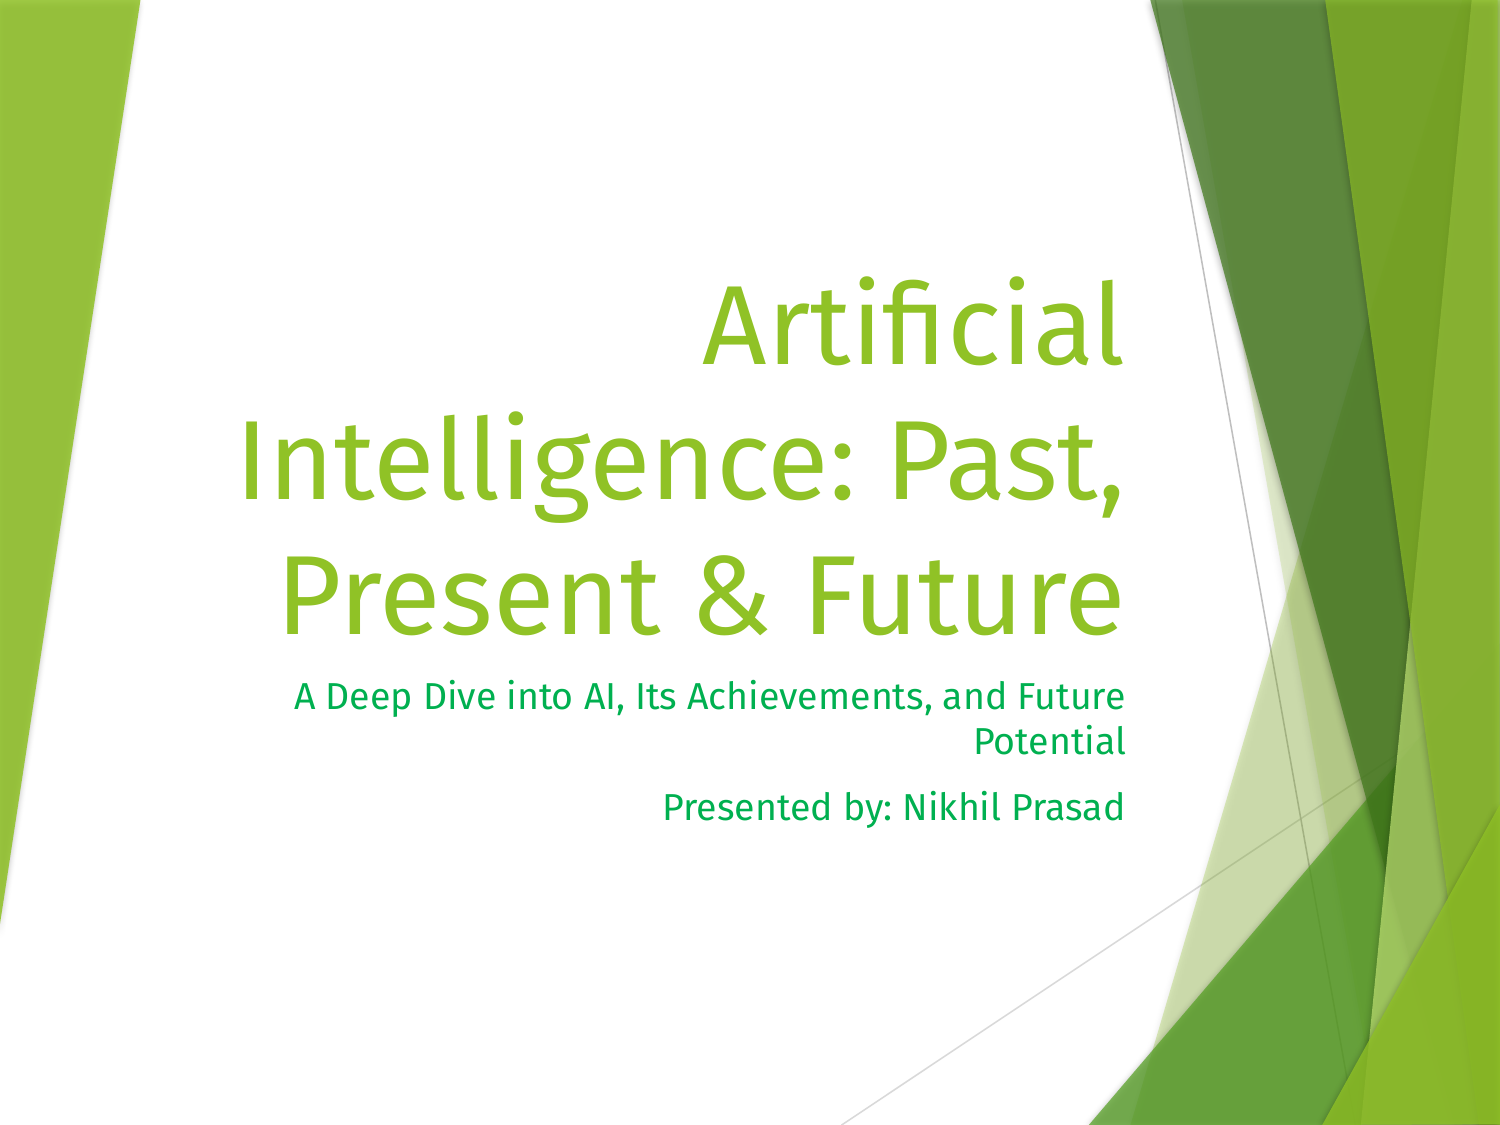

# Artificial Intelligence: Past, Present & Future
A Deep Dive into AI, Its Achievements, and Future Potential
Presented by: Nikhil Prasad